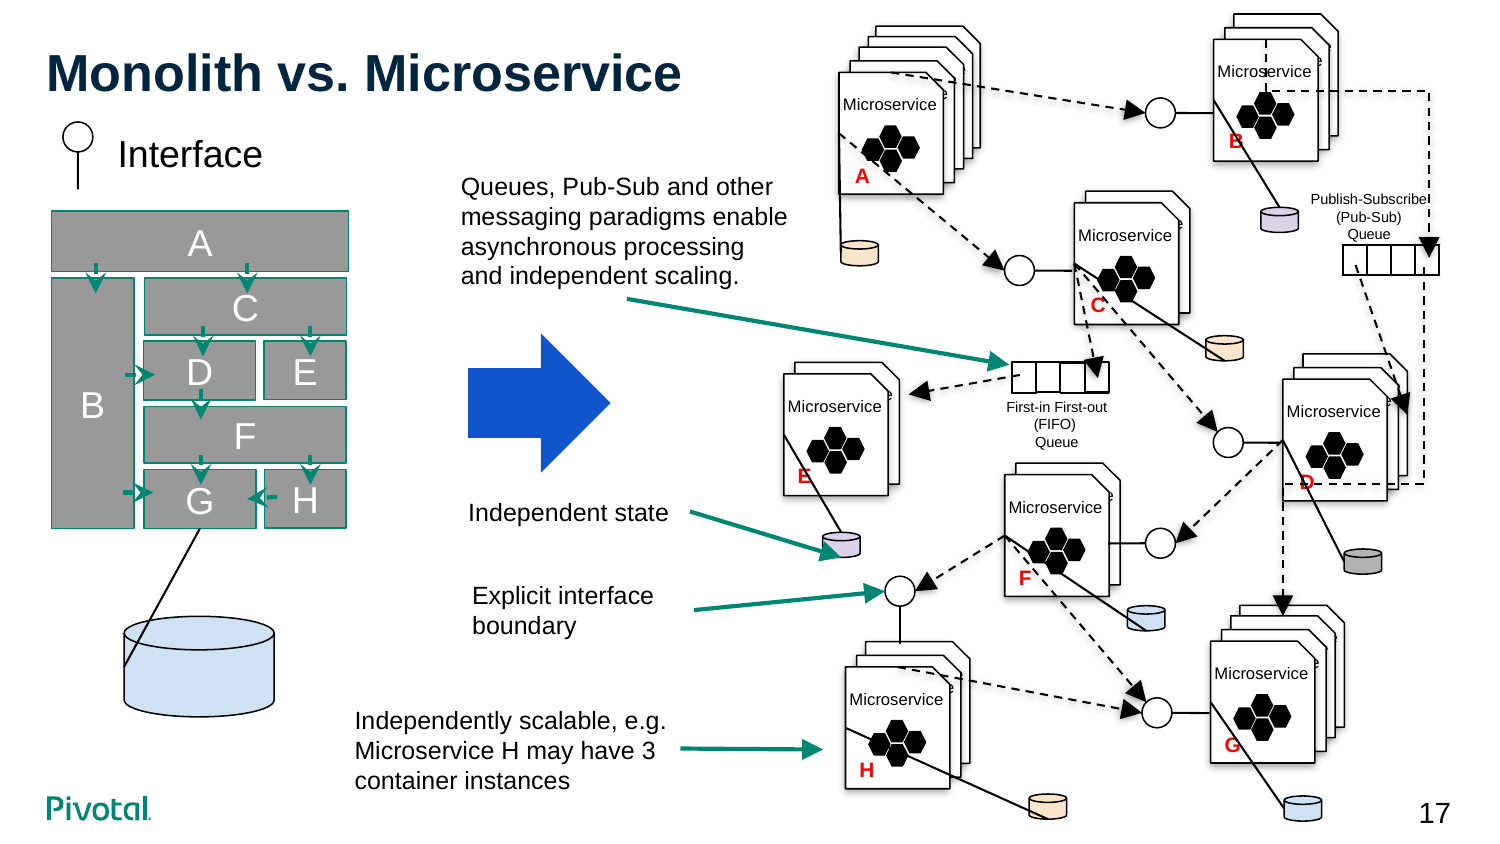

Microservice

Microservice

Microservice

B
# Monolith vs. Microservice

Microservice

Microservice

Microservice

Microservice

Microservice

A

Interface
Queues, Pub-Sub and other messaging paradigms enable asynchronous processing and independent scaling.
Publish-Subscribe
(Pub-Sub)
Queue

Microservice

Microservice

A

B
C
C

E
D

Microservice

Microservice

Microservice

D

Microservice

Microservice

E
First-in First-out
(FIFO)
Queue
F

Microservice

Microservice

F

H
G
Independent state

Explicit interface boundary

Microservice

Microservice

Microservice

Microservice

G

Microservice

Microservice

Microservice

H
Independently scalable, e.g. Microservice H may have 3 container instances

17